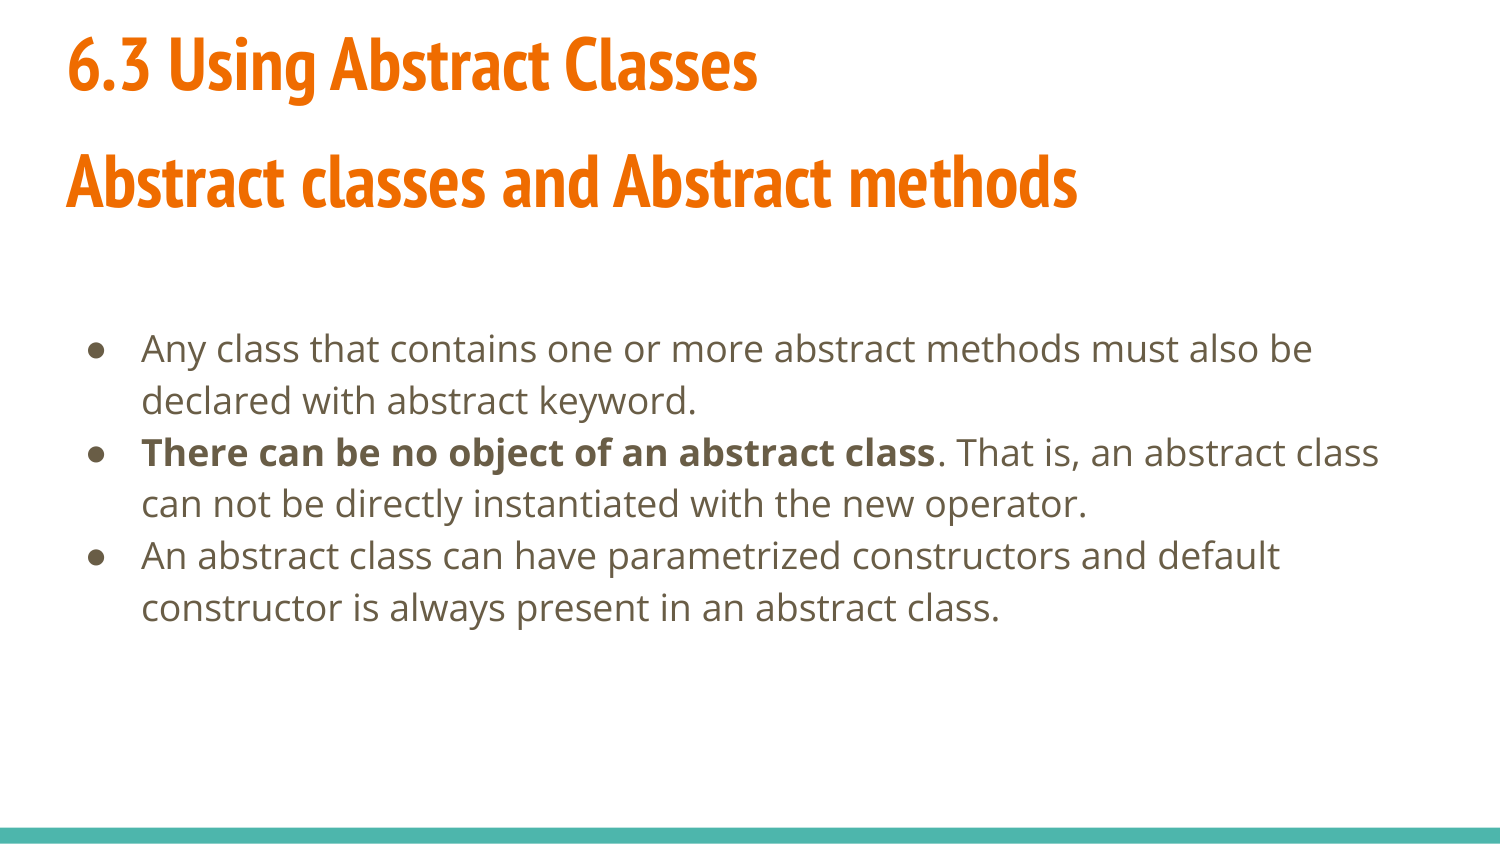

6.3 Using Abstract Classes
# Abstract classes and Abstract methods

Any class that contains one or more abstract methods must also be declared with abstract keyword.
There can be no object of an abstract class. That is, an abstract class can not be directly instantiated with the new operator.
An abstract class can have parametrized constructors and default constructor is always present in an abstract class.